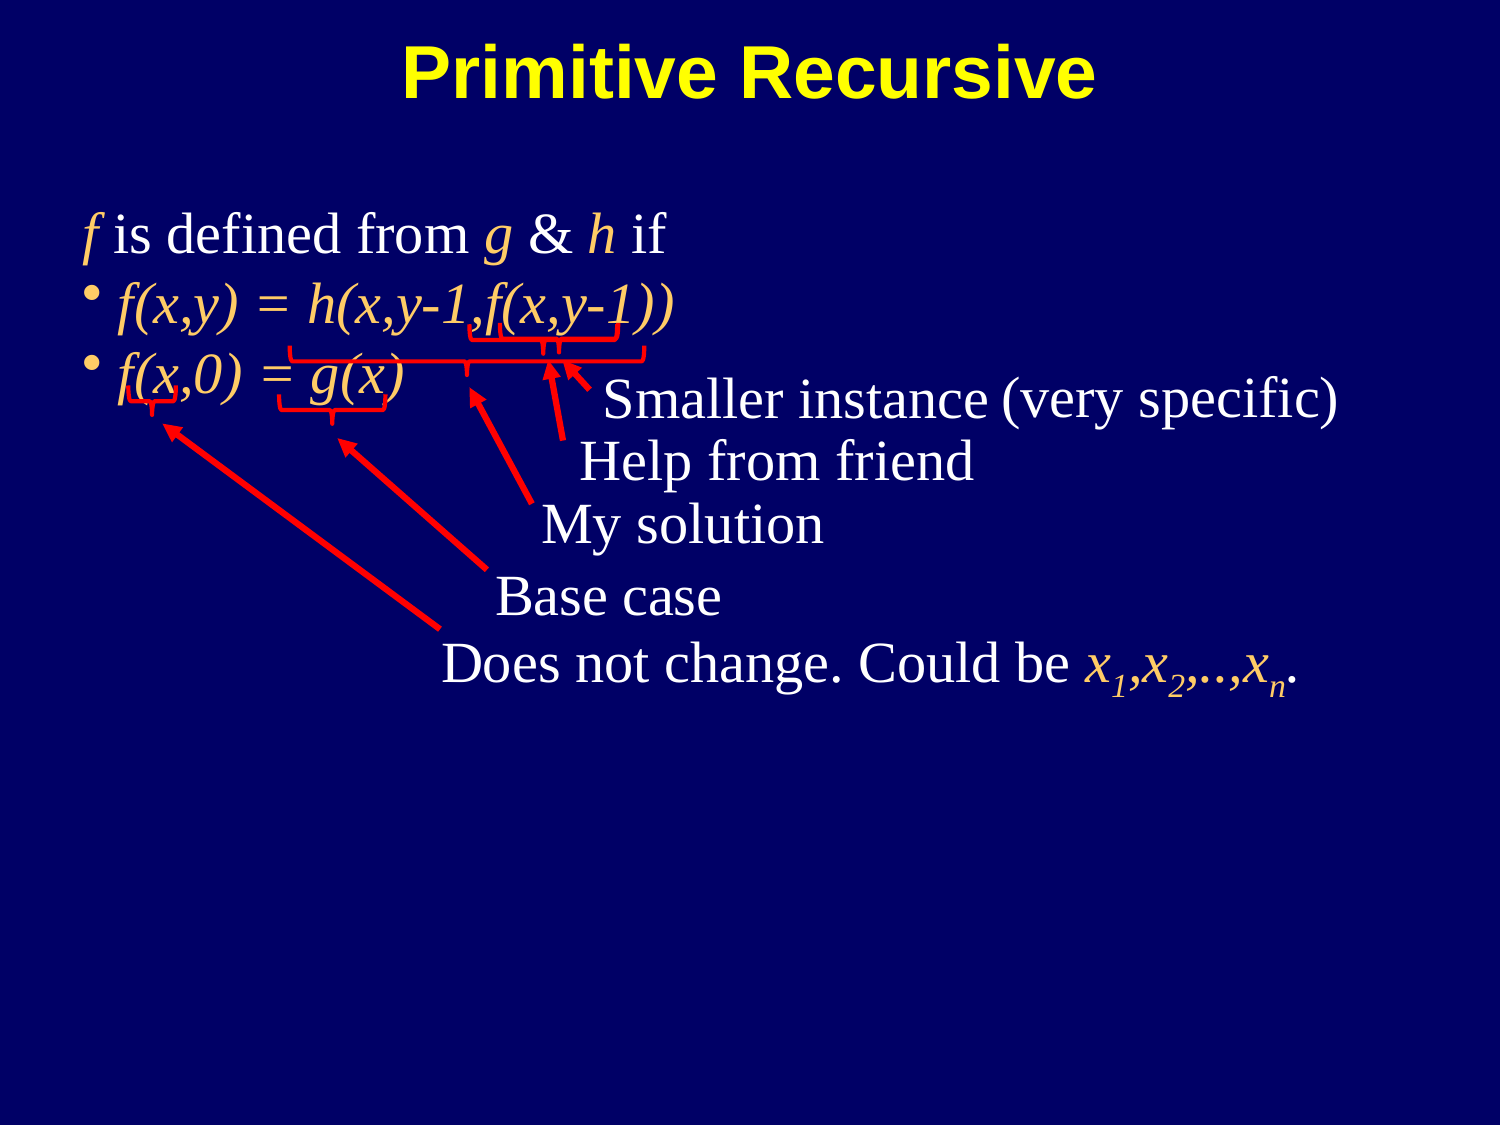

Primitive Recursive

f is defined from g & h if
f(x,y) = h(x,y-1,f(x,y-1))
f(x,0) = g(x)

(very specific)
Smaller instance

Help from friend

My solution

Does not change. Could be x1,x2,..,xn.

Base case